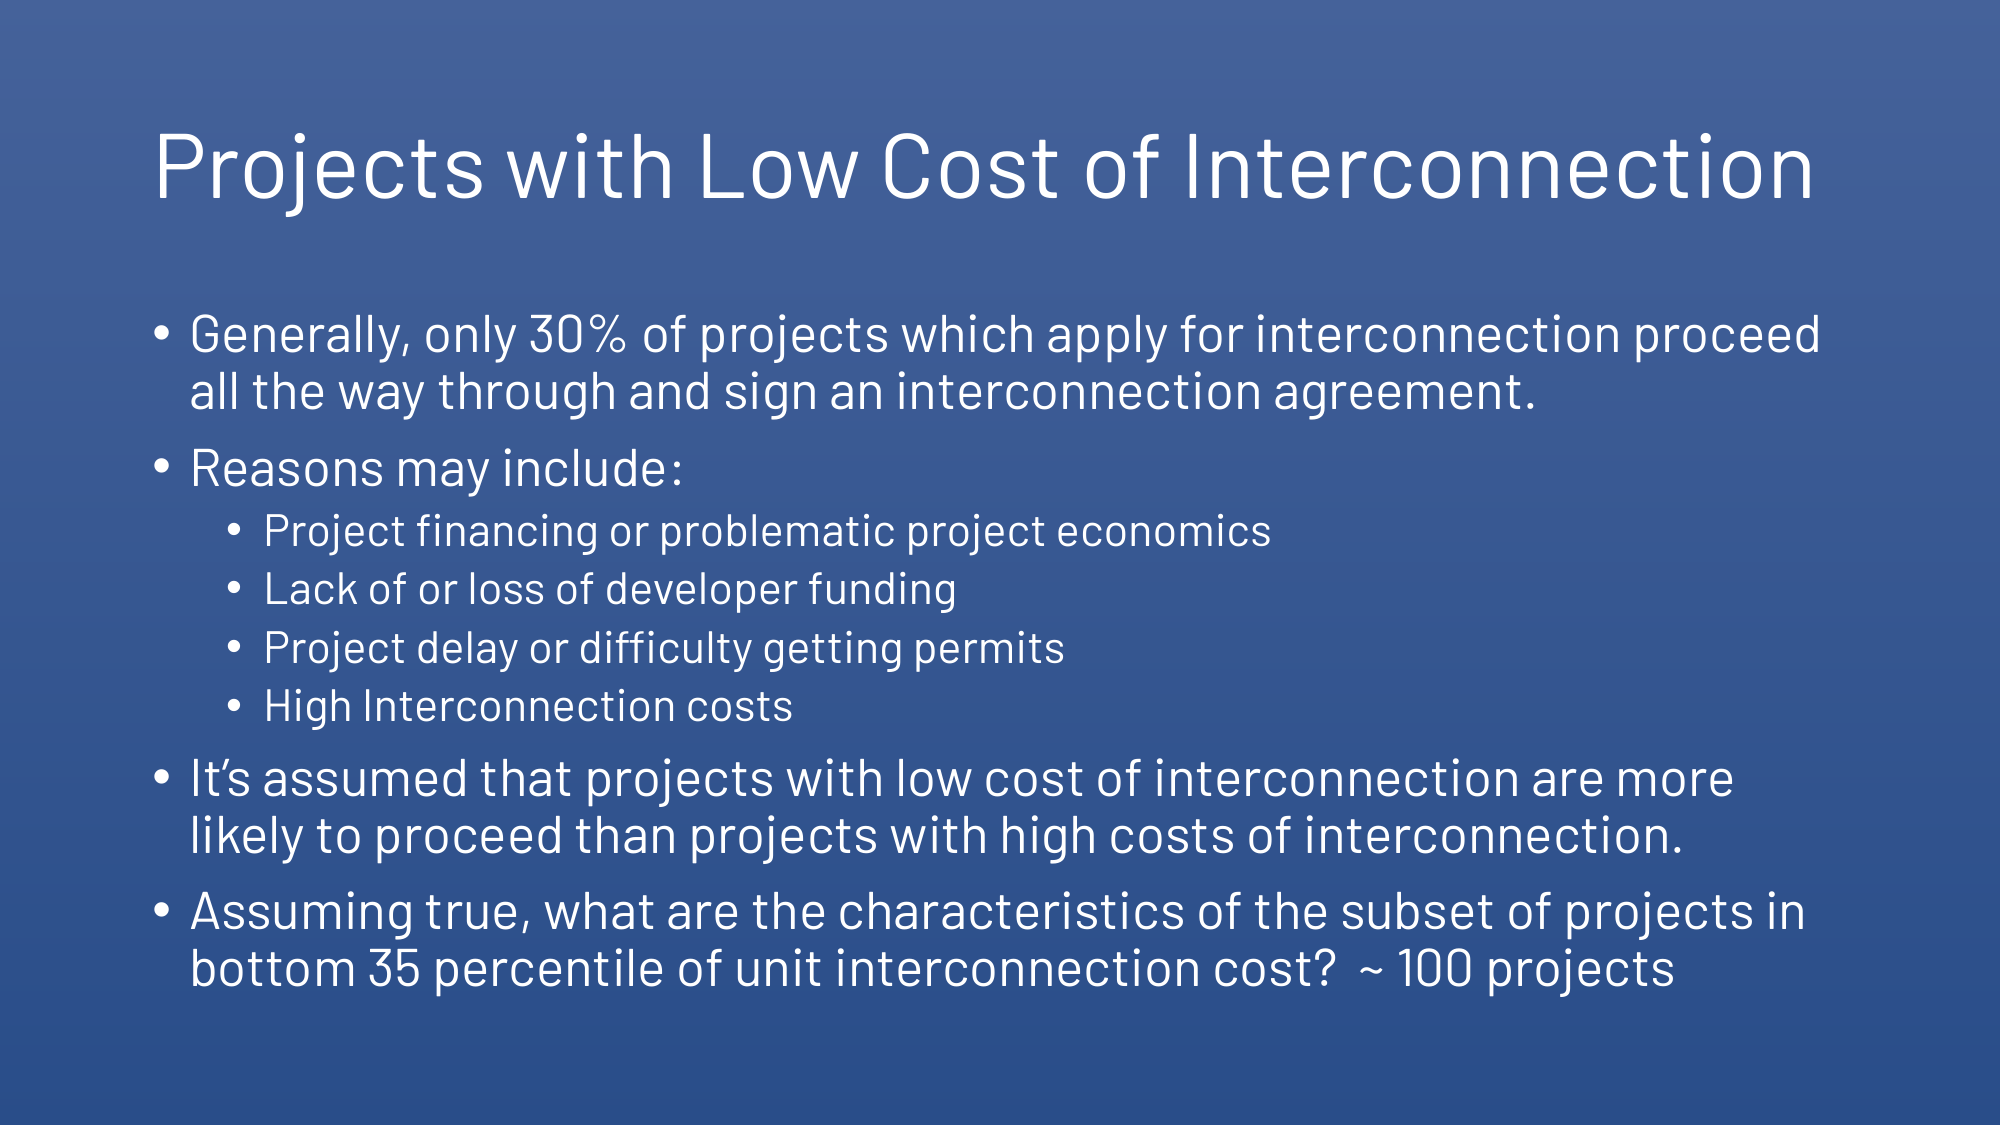

# Projects with Low Cost of Interconnection
Generally, only 30% of projects which apply for interconnection proceed all the way through and sign an interconnection agreement.
Reasons may include:
Project financing or problematic project economics
Lack of or loss of developer funding
Project delay or difficulty getting permits
High Interconnection costs
It’s assumed that projects with low cost of interconnection are more likely to proceed than projects with high costs of interconnection.
Assuming true, what are the characteristics of the subset of projects in bottom 35 percentile of unit interconnection cost?  ~ 100 projects